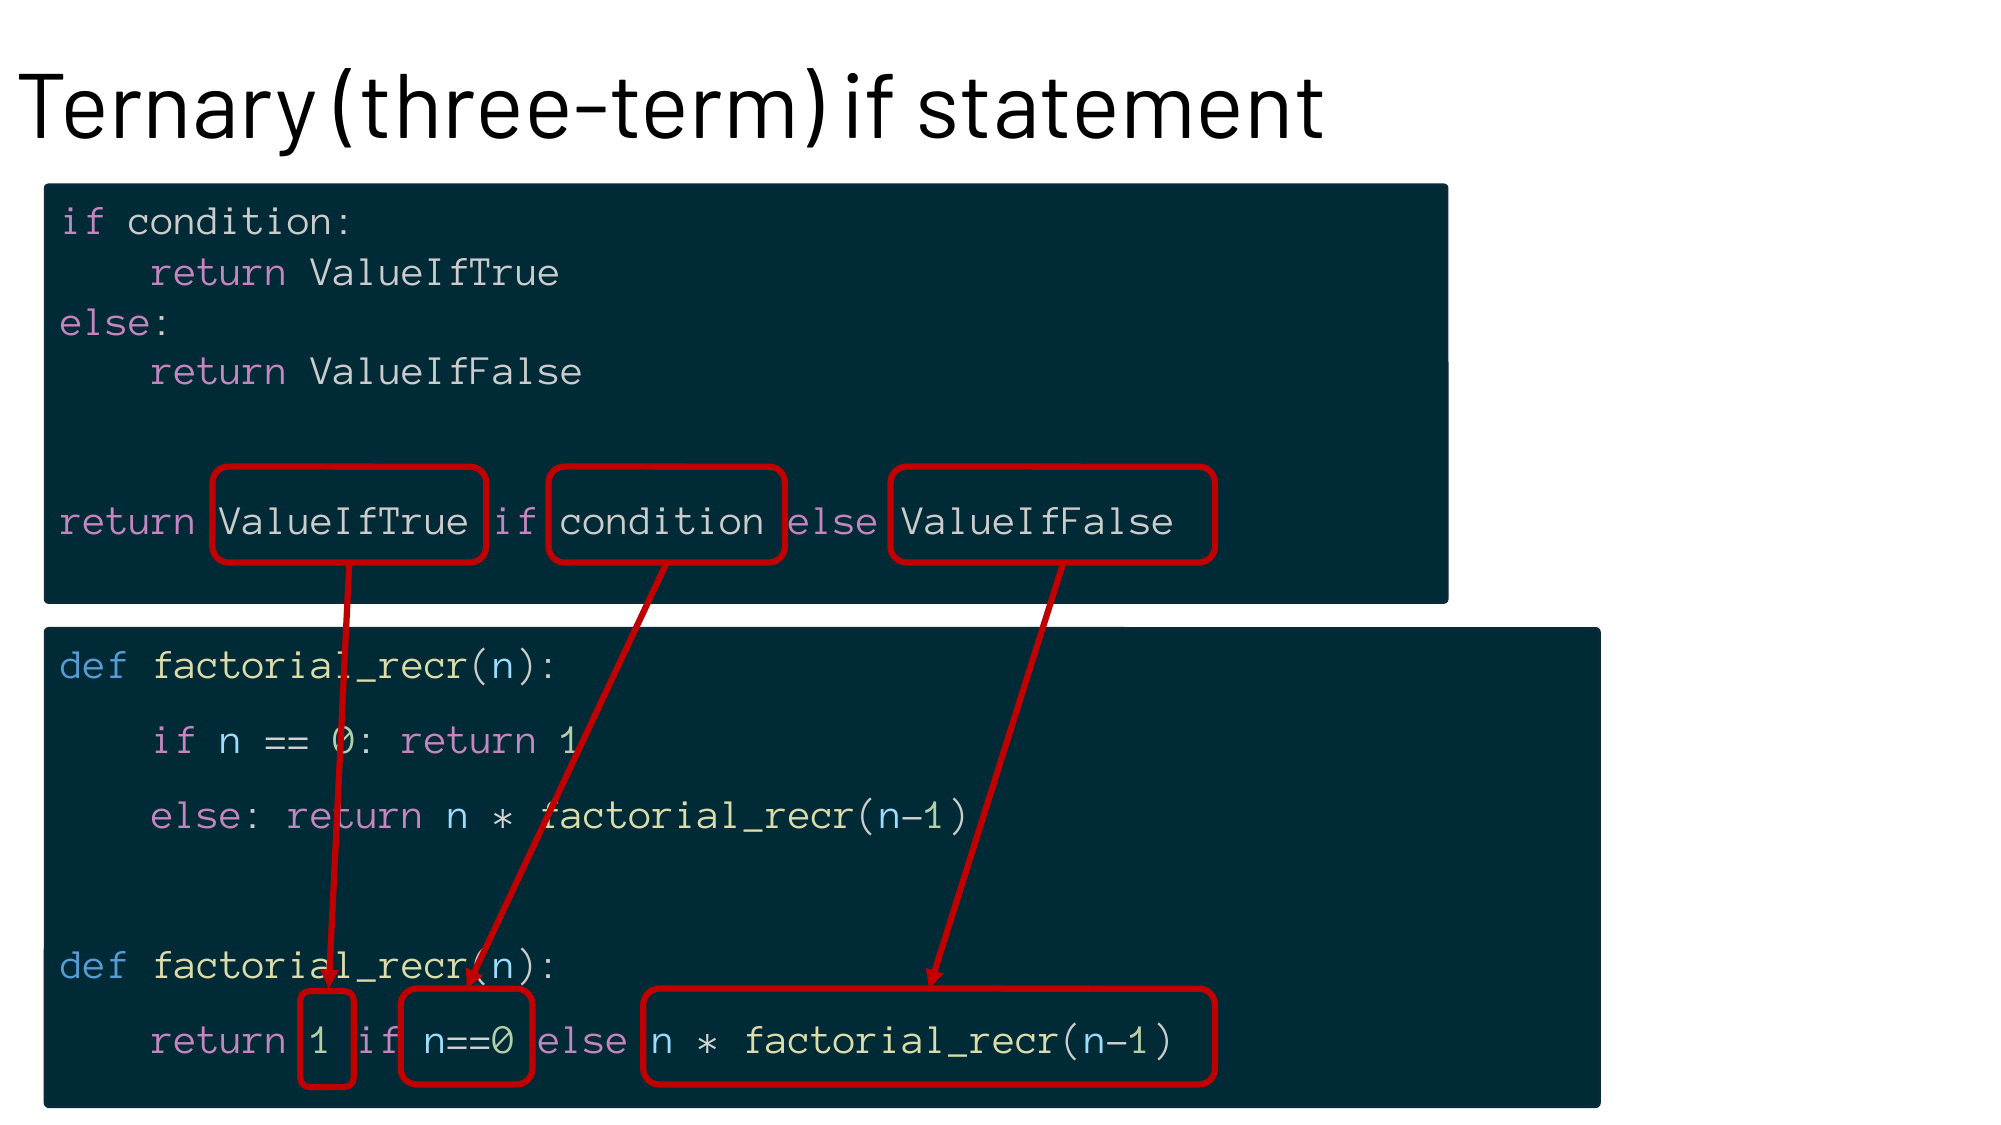

# Ternary (three-term) if statement
if condition:
    return ValueIfTrue
else:
    return ValueIfFalse

return ValueIfTrue if condition else ValueIfFalse

def factorial_recr(n):
    if n == 0: return 1
    else: return n * factorial_recr(n-1)

def factorial_recr(n):
    return 1 if n==0 else n * factorial_recr(n-1)